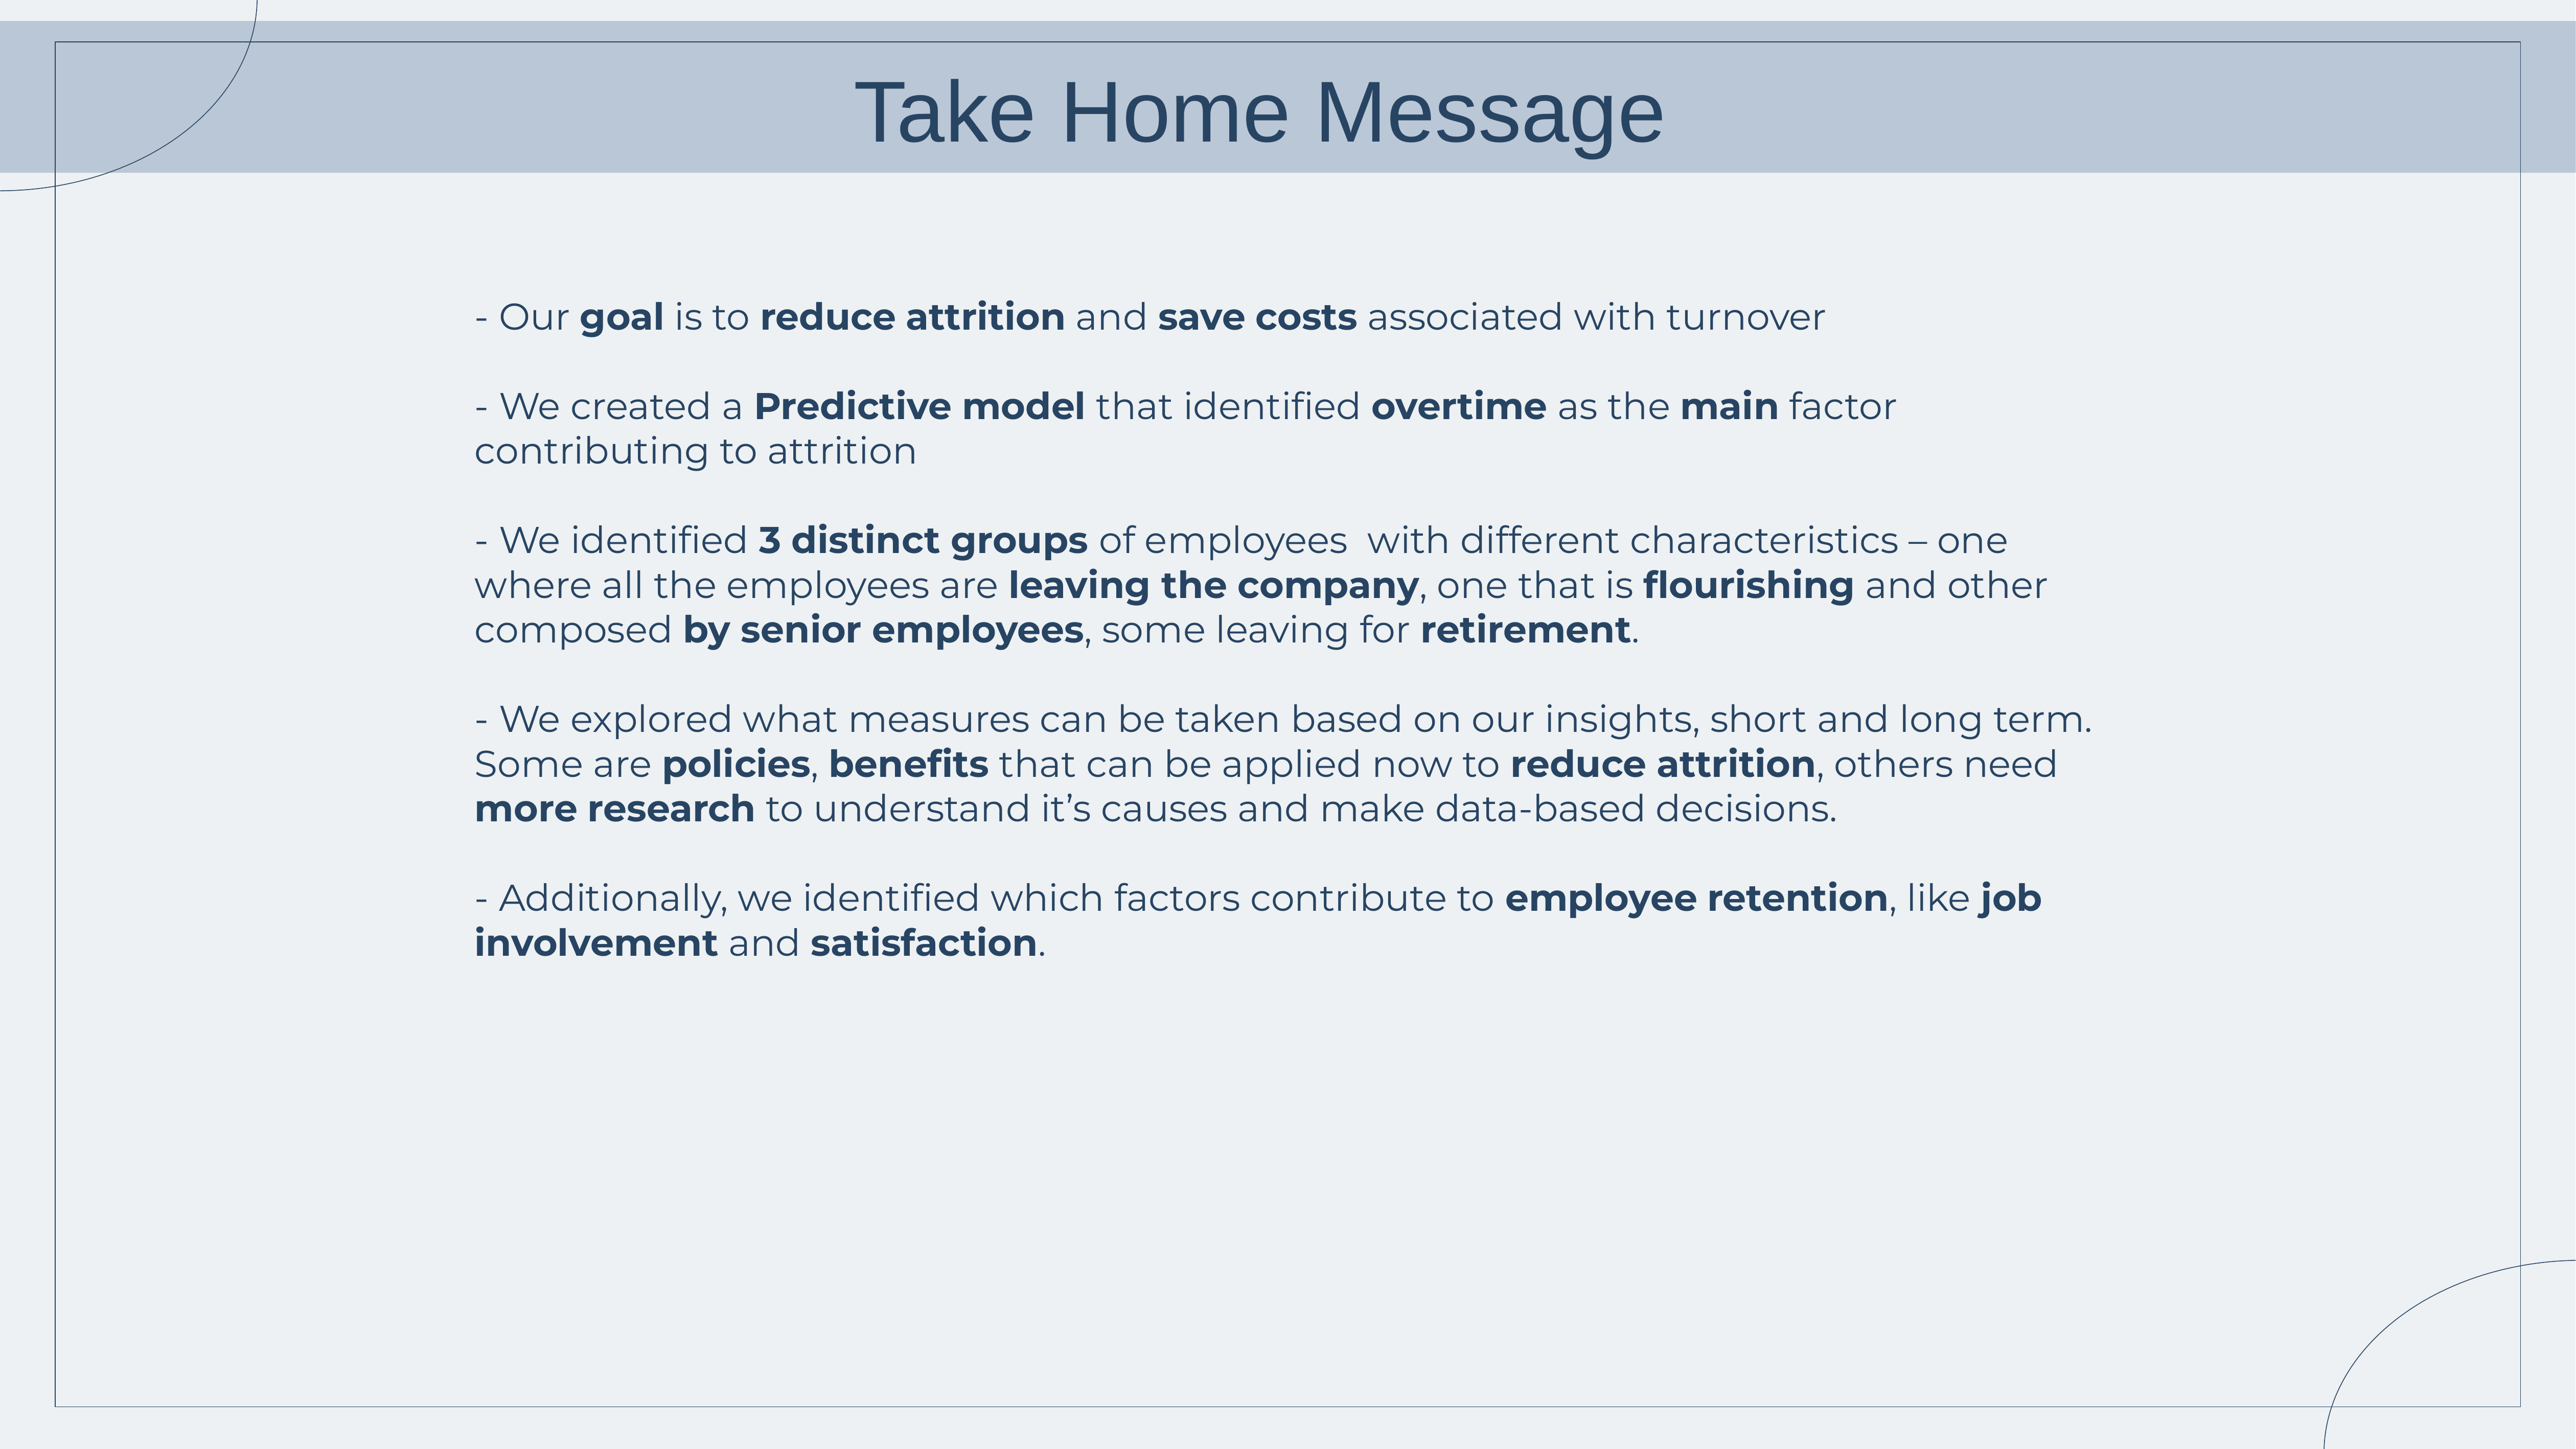

# Take Home Message
- Our goal is to reduce attrition and save costs associated with turnover

- We created a Predictive model that identified overtime as the main factor contributing to attrition

- We identified 3 distinct groups of employees  with different characteristics – one where all the employees are leaving the company, one that is flourishing and other composed by senior employees, some leaving for retirement.

- We explored what measures can be taken based on our insights, short and long term.
Some are policies, benefits that can be applied now to reduce attrition, others need more research to understand it’s causes and make data-based decisions.

- Additionally, we identified which factors contribute to employee retention, like job involvement and satisfaction.